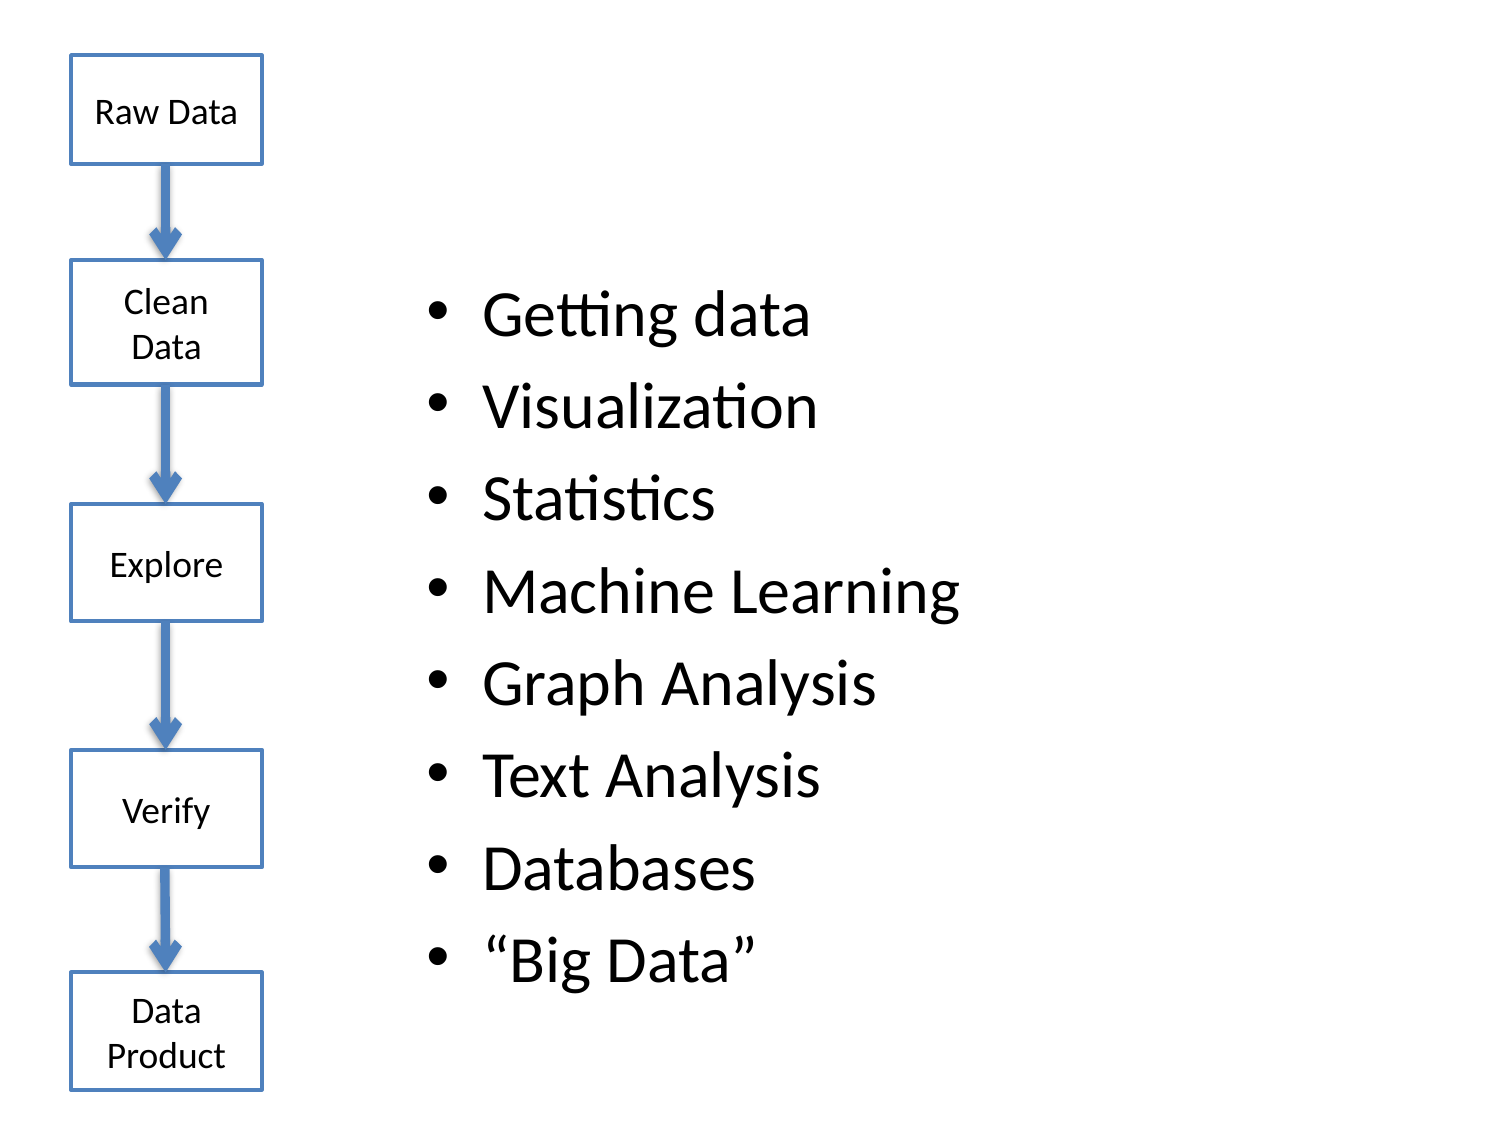

Raw Data
Clean Data
Getting data
Visualization
Statistics
Machine Learning
Graph Analysis
Text Analysis
Databases
“Big Data”
Explore
Verify
Data Product